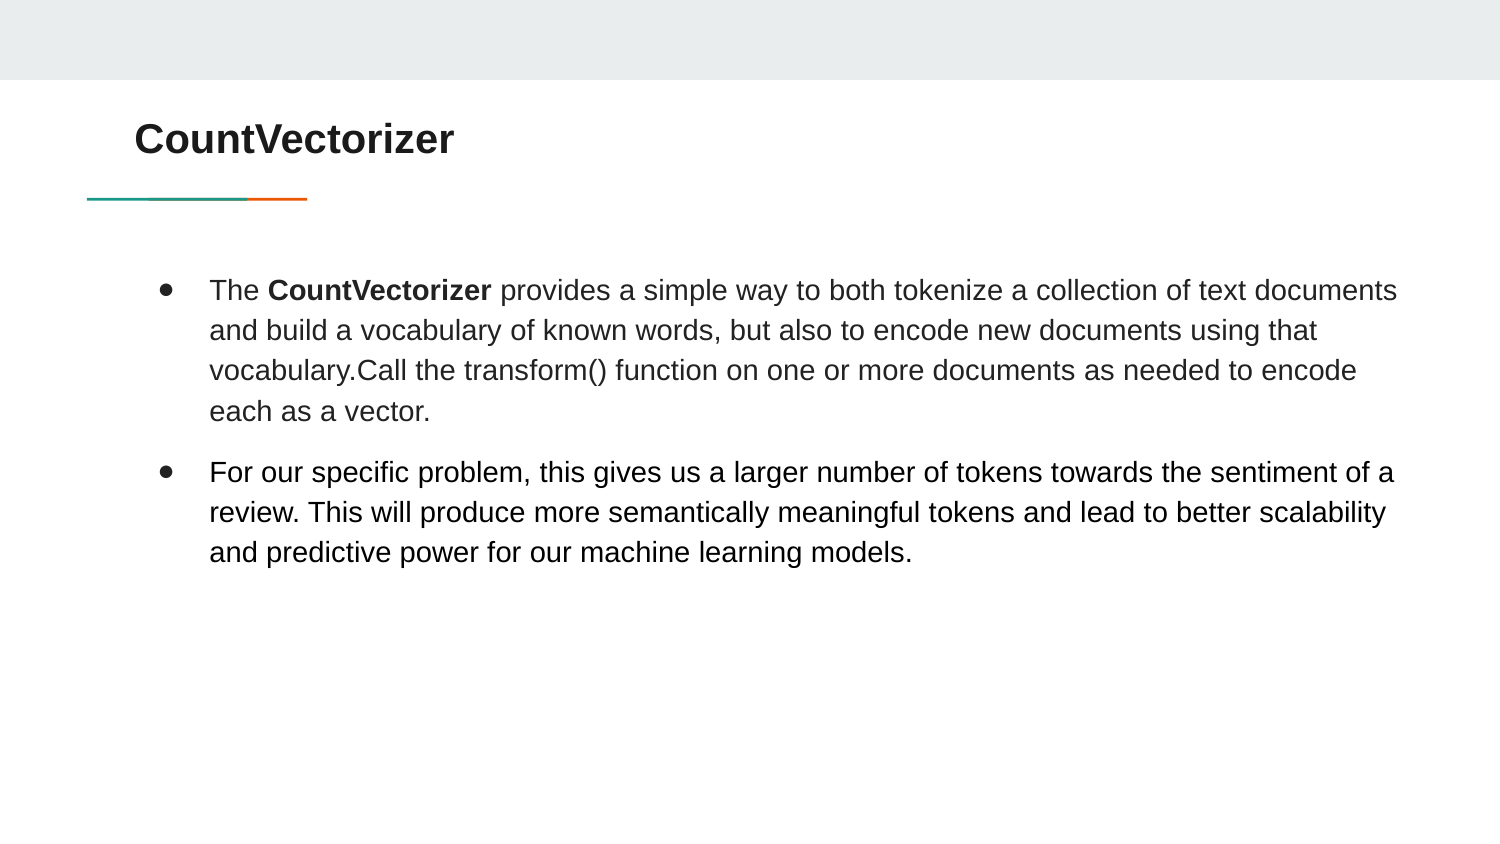

# CountVectorizer
The CountVectorizer provides a simple way to both tokenize a collection of text documents and build a vocabulary of known words, but also to encode new documents using that vocabulary.Call the transform() function on one or more documents as needed to encode each as a vector.
For our specific problem, this gives us a larger number of tokens towards the sentiment of a review. This will produce more semantically meaningful tokens and lead to better scalability and predictive power for our machine learning models.